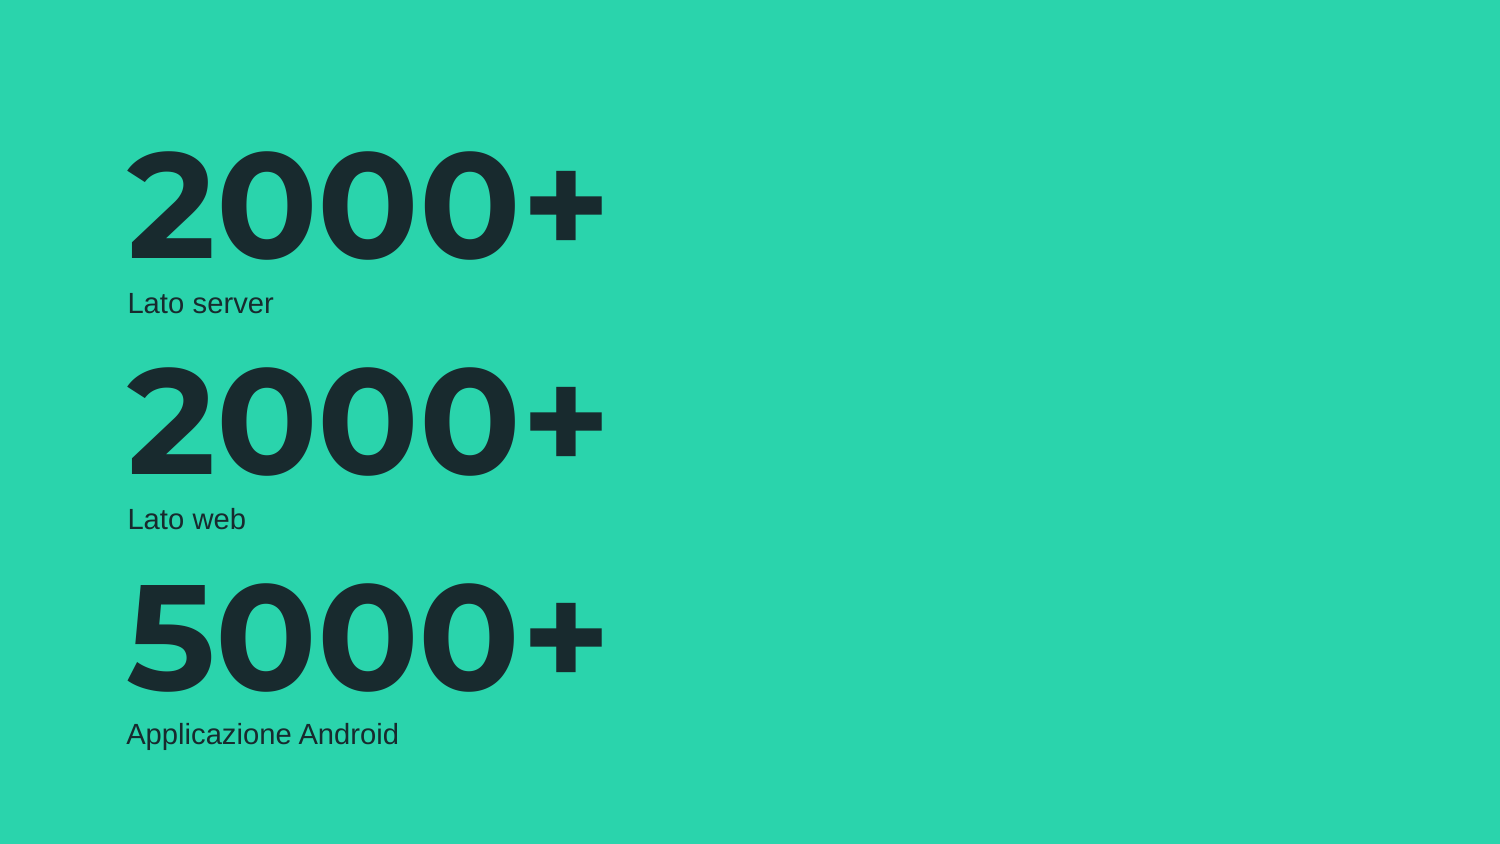

2000+

Lato server
2000+

Lato web
5000+

Applicazione Android